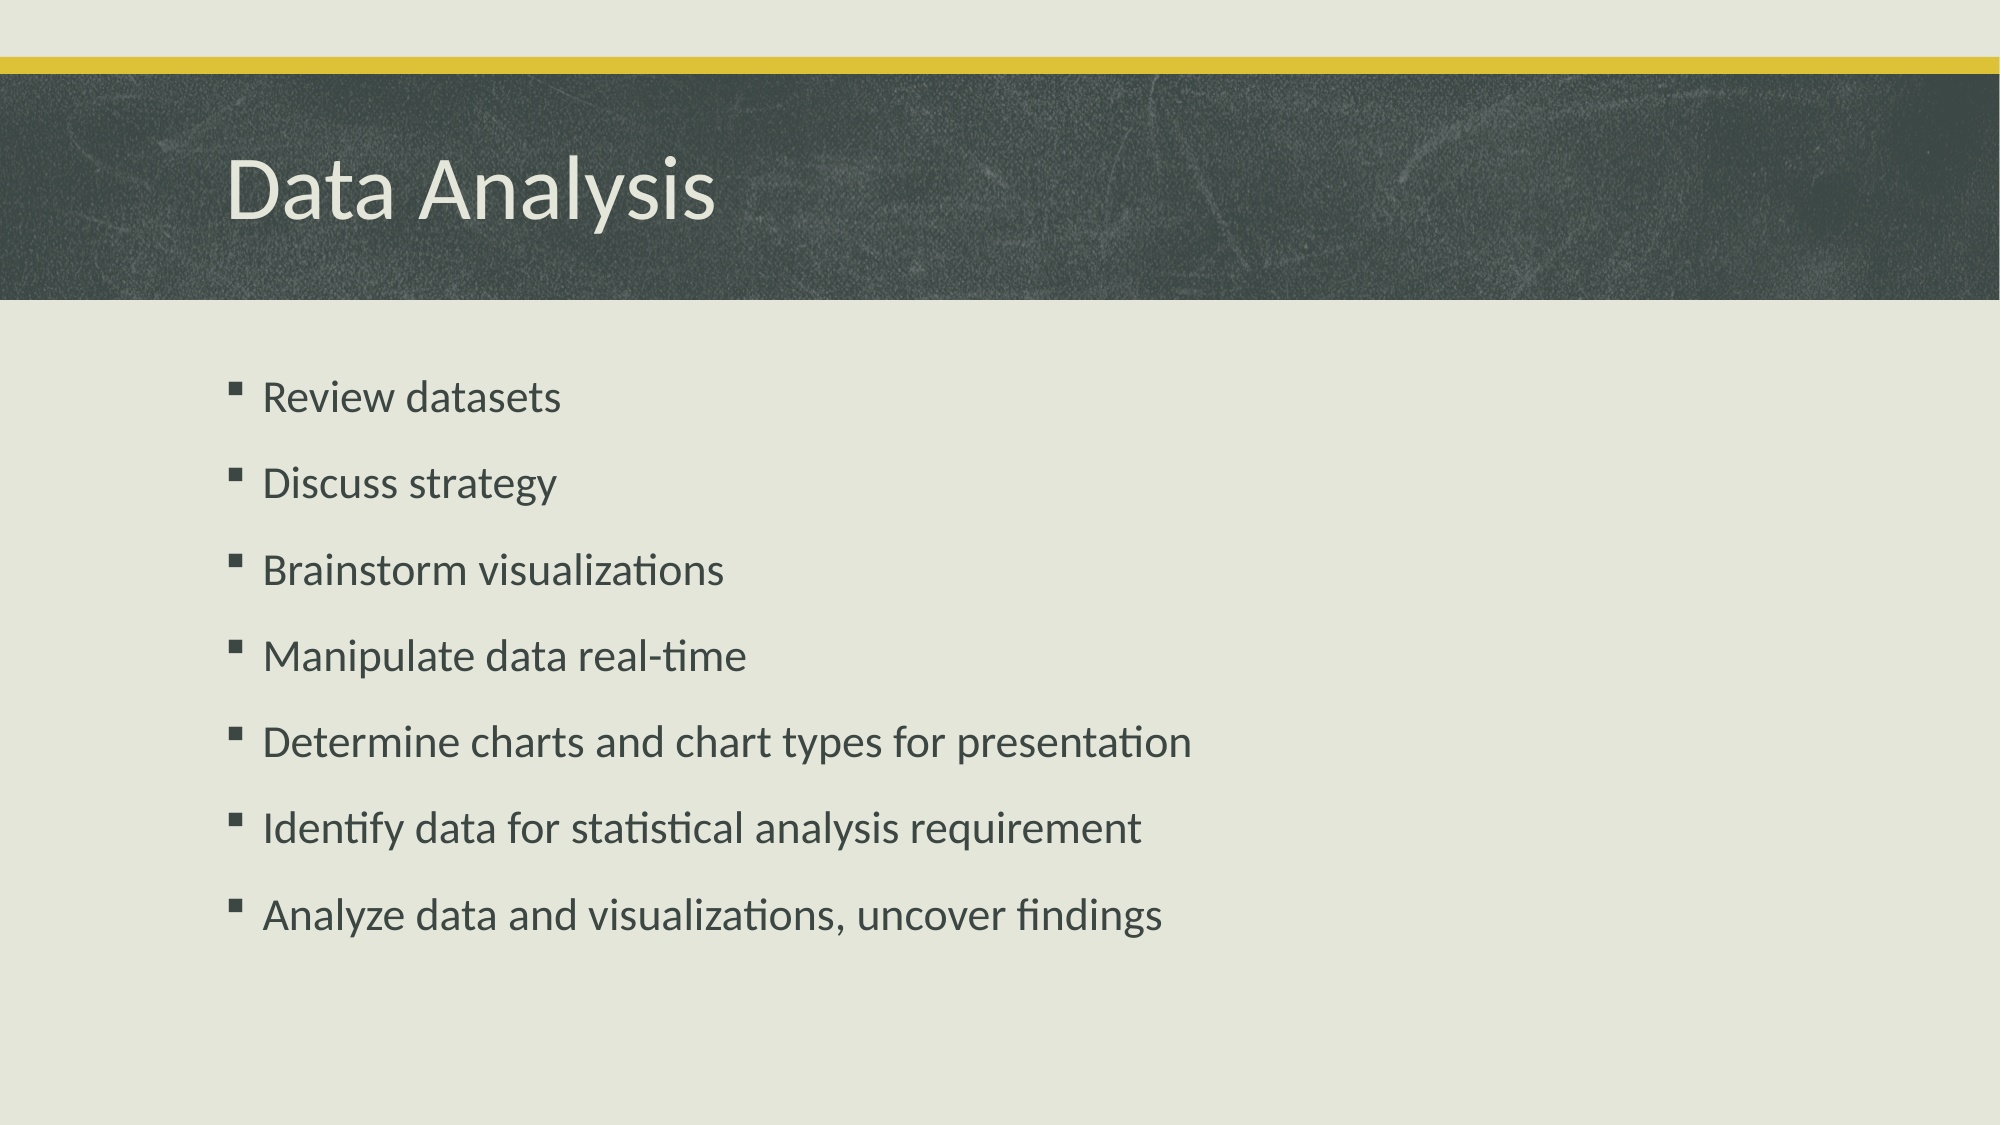

# Data Analysis
Review datasets
Discuss strategy
Brainstorm visualizations
Manipulate data real-time
Determine charts and chart types for presentation
Identify data for statistical analysis requirement
Analyze data and visualizations, uncover findings